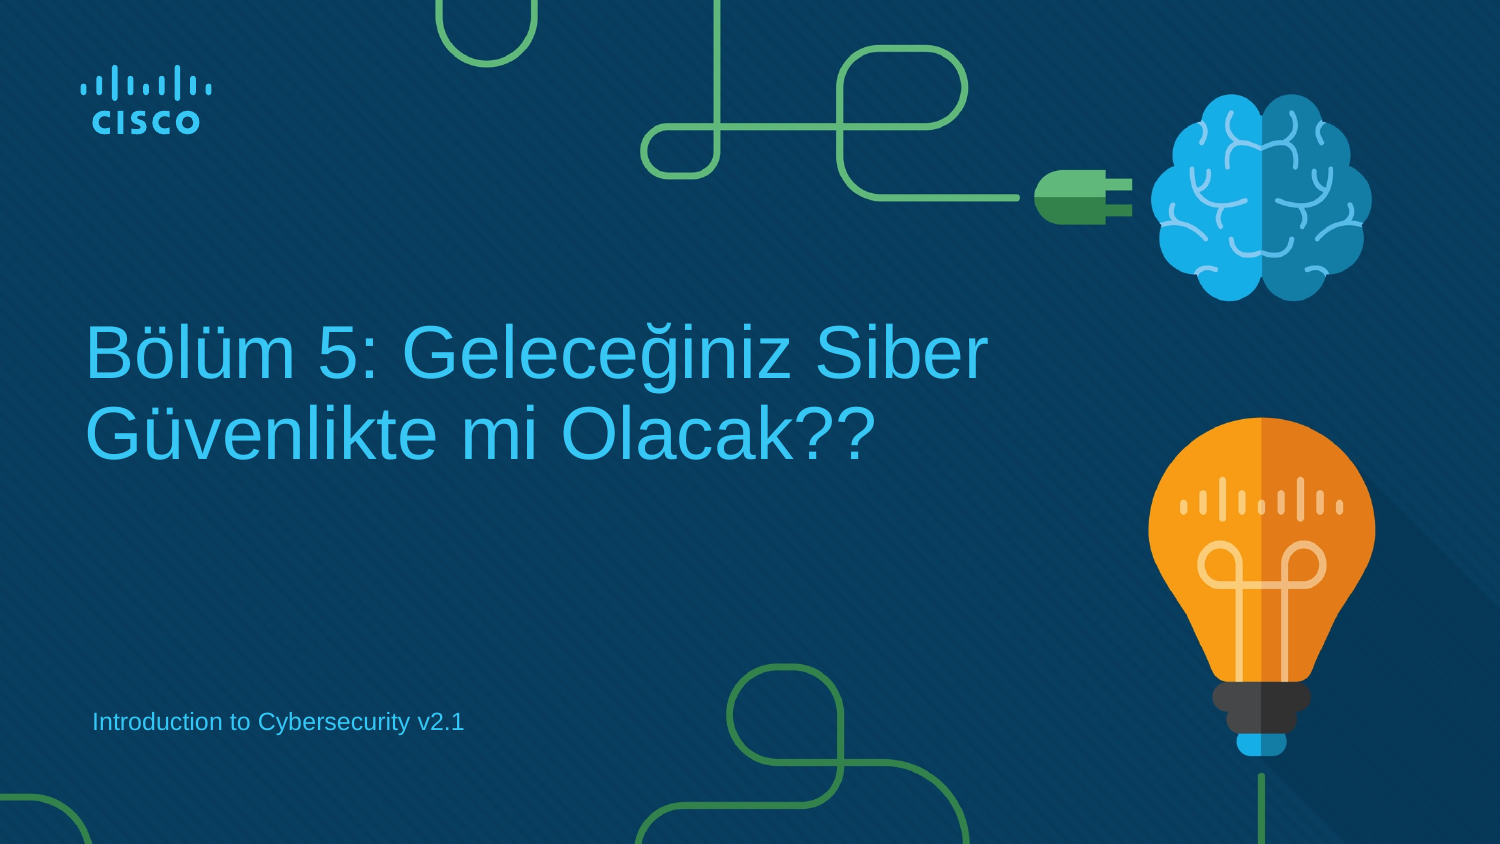

# Bölüm 5: Geleceğiniz Siber Güvenlikte mi Olacak??
Introduction to Cybersecurity v2.1